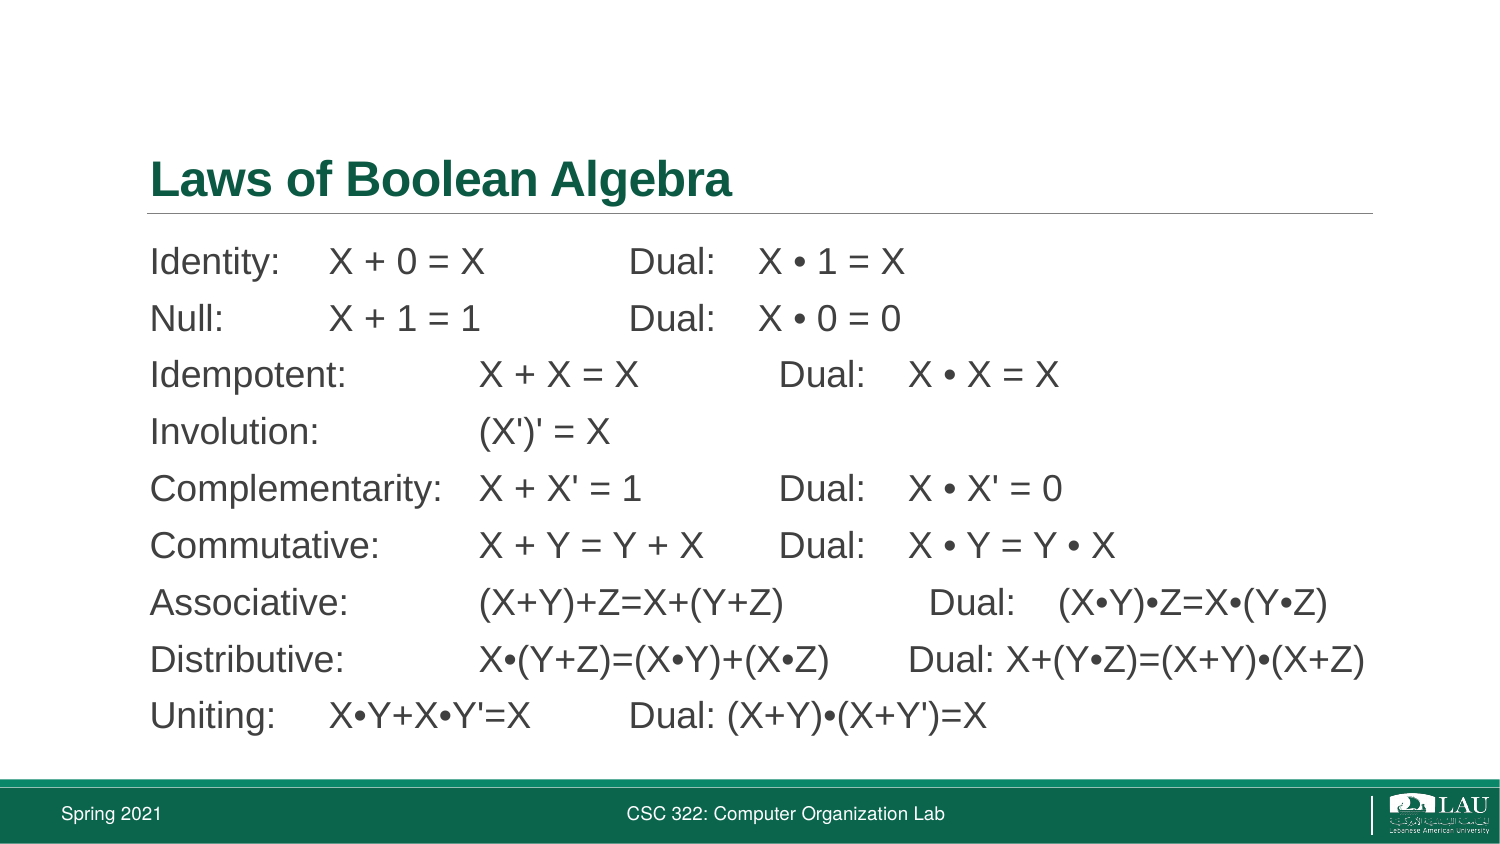

# Laws of Boolean Algebra
Identity: 	  X + 0 = X	  Dual: 	X • 1 = X
Null: 	  X + 1 = 1	  Dual: 	X • 0 = 0
Idempotent: 	  X + X = X	  Dual: 	X • X = X
Involution:	  (X')' = X
Complementarity:	  X + X' = 1	  Dual: 	X • X' = 0
Commutative: 	  X + Y = Y + X	  Dual: 	X • Y = Y • X
Associative: 	  (X+Y)+Z=X+(Y+Z)	  Dual: 	(X•Y)•Z=X•(Y•Z)
Distributive:	  X•(Y+Z)=(X•Y)+(X•Z) 	Dual: X+(Y•Z)=(X+Y)•(X+Z)
Uniting:	  X•Y+X•Y'=X	  Dual: (X+Y)•(X+Y')=X
Spring 2021
CSC 322: Computer Organization Lab